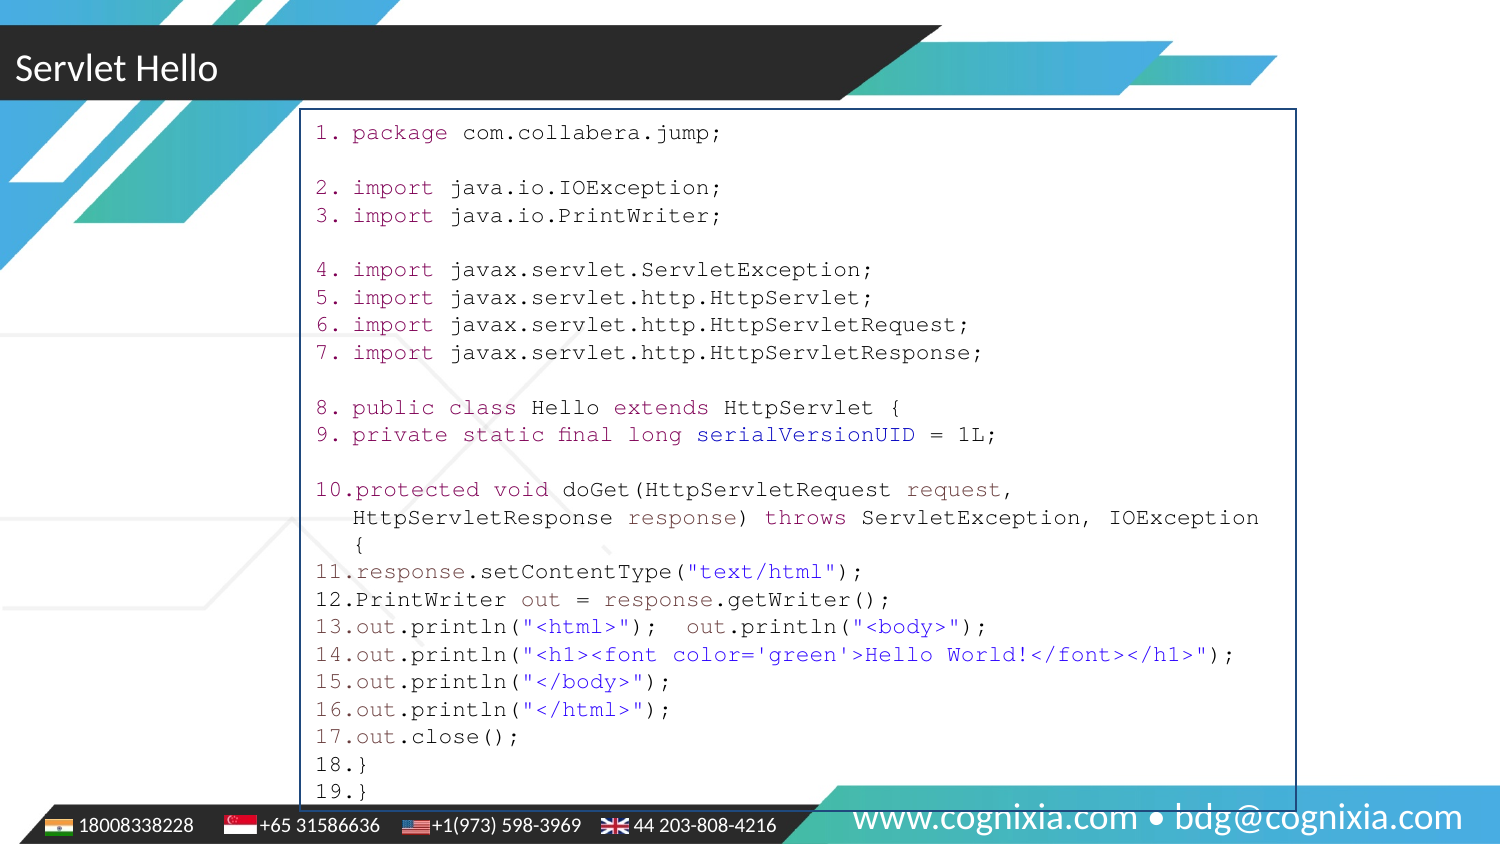

Servlet Hello
package com.collabera.jump;

import java.io.IOException;
import java.io.PrintWriter;
import javax.servlet.ServletException;
import javax.servlet.http.HttpServlet;
import javax.servlet.http.HttpServletRequest;
import javax.servlet.http.HttpServletResponse;

public class Hello extends HttpServlet {
private static final long serialVersionUID = 1L;
protected void doGet(HttpServletRequest request, HttpServletResponse response) throws ServletException, IOException {
response.setContentType("text/html");
PrintWriter out = response.getWriter();
out.println("<html>");  out.println("<body>");
out.println("<h1><font color='green'>Hello World!</font></h1>");
out.println("</body>");
out.println("</html>");
out.close();
}
}